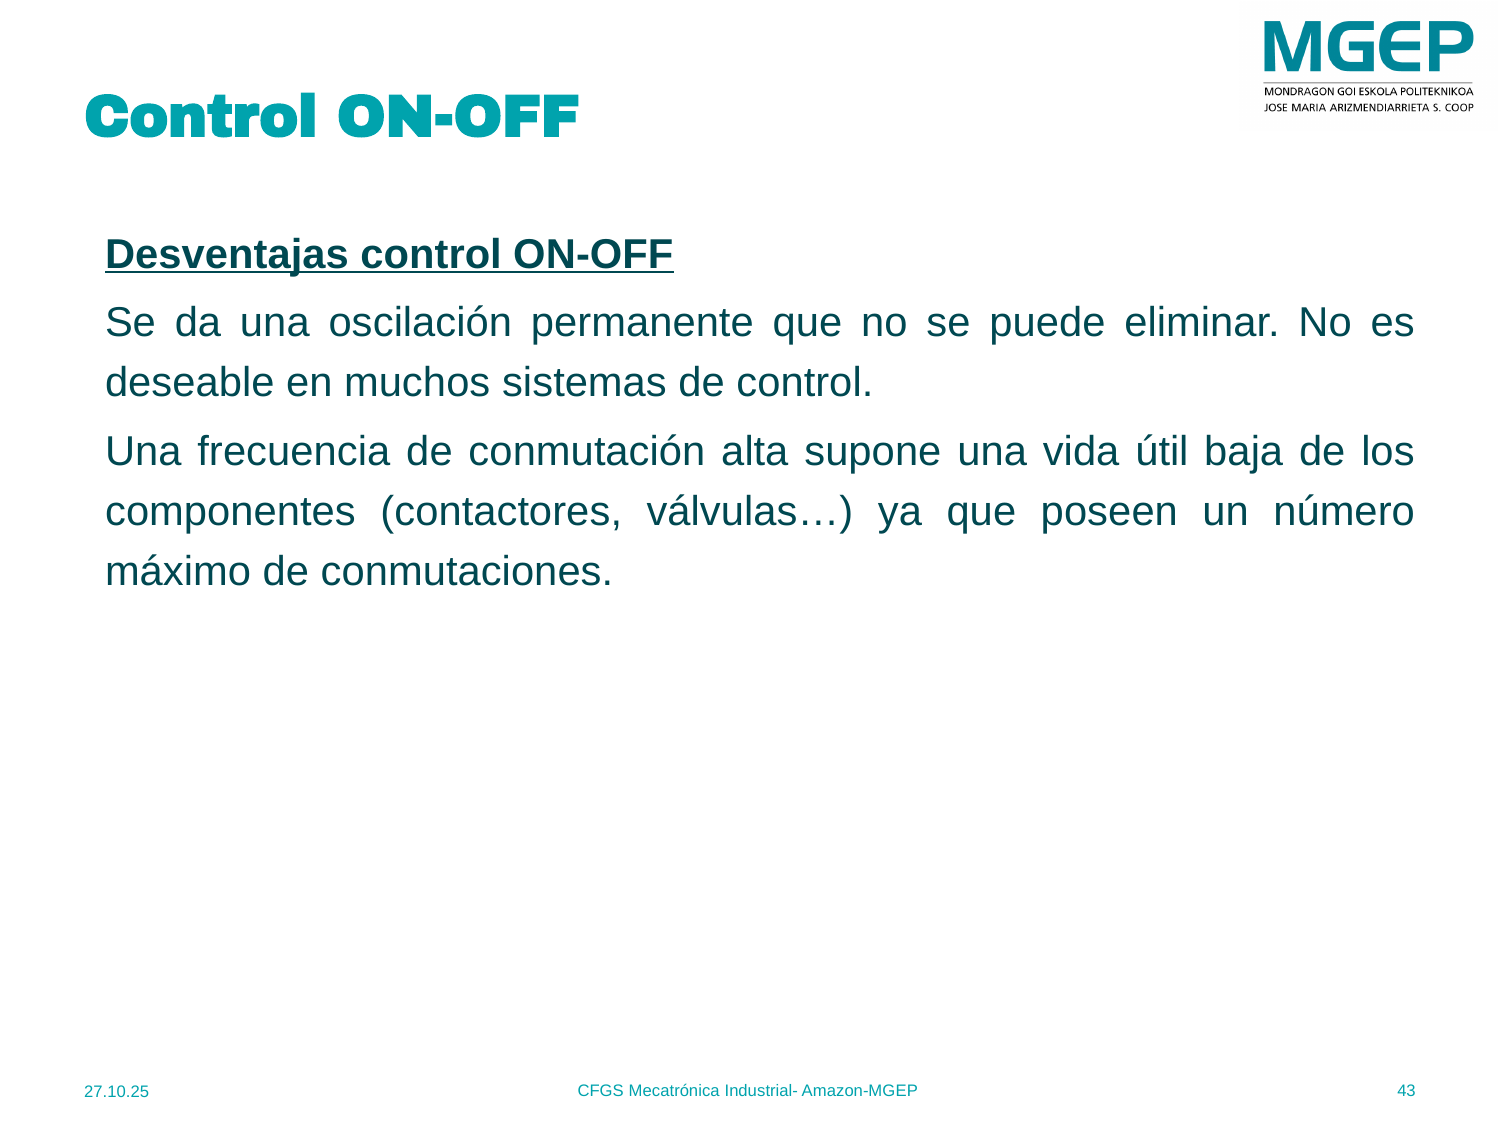

# Control ON-OFF
Desventajas control ON-OFF
Se da una oscilación permanente que no se puede eliminar. No es deseable en muchos sistemas de control.
Una frecuencia de conmutación alta supone una vida útil baja de los componentes (contactores, válvulas…) ya que poseen un número máximo de conmutaciones.

43
CFGS Mecatrónica Industrial- Amazon-MGEP
27.10.25